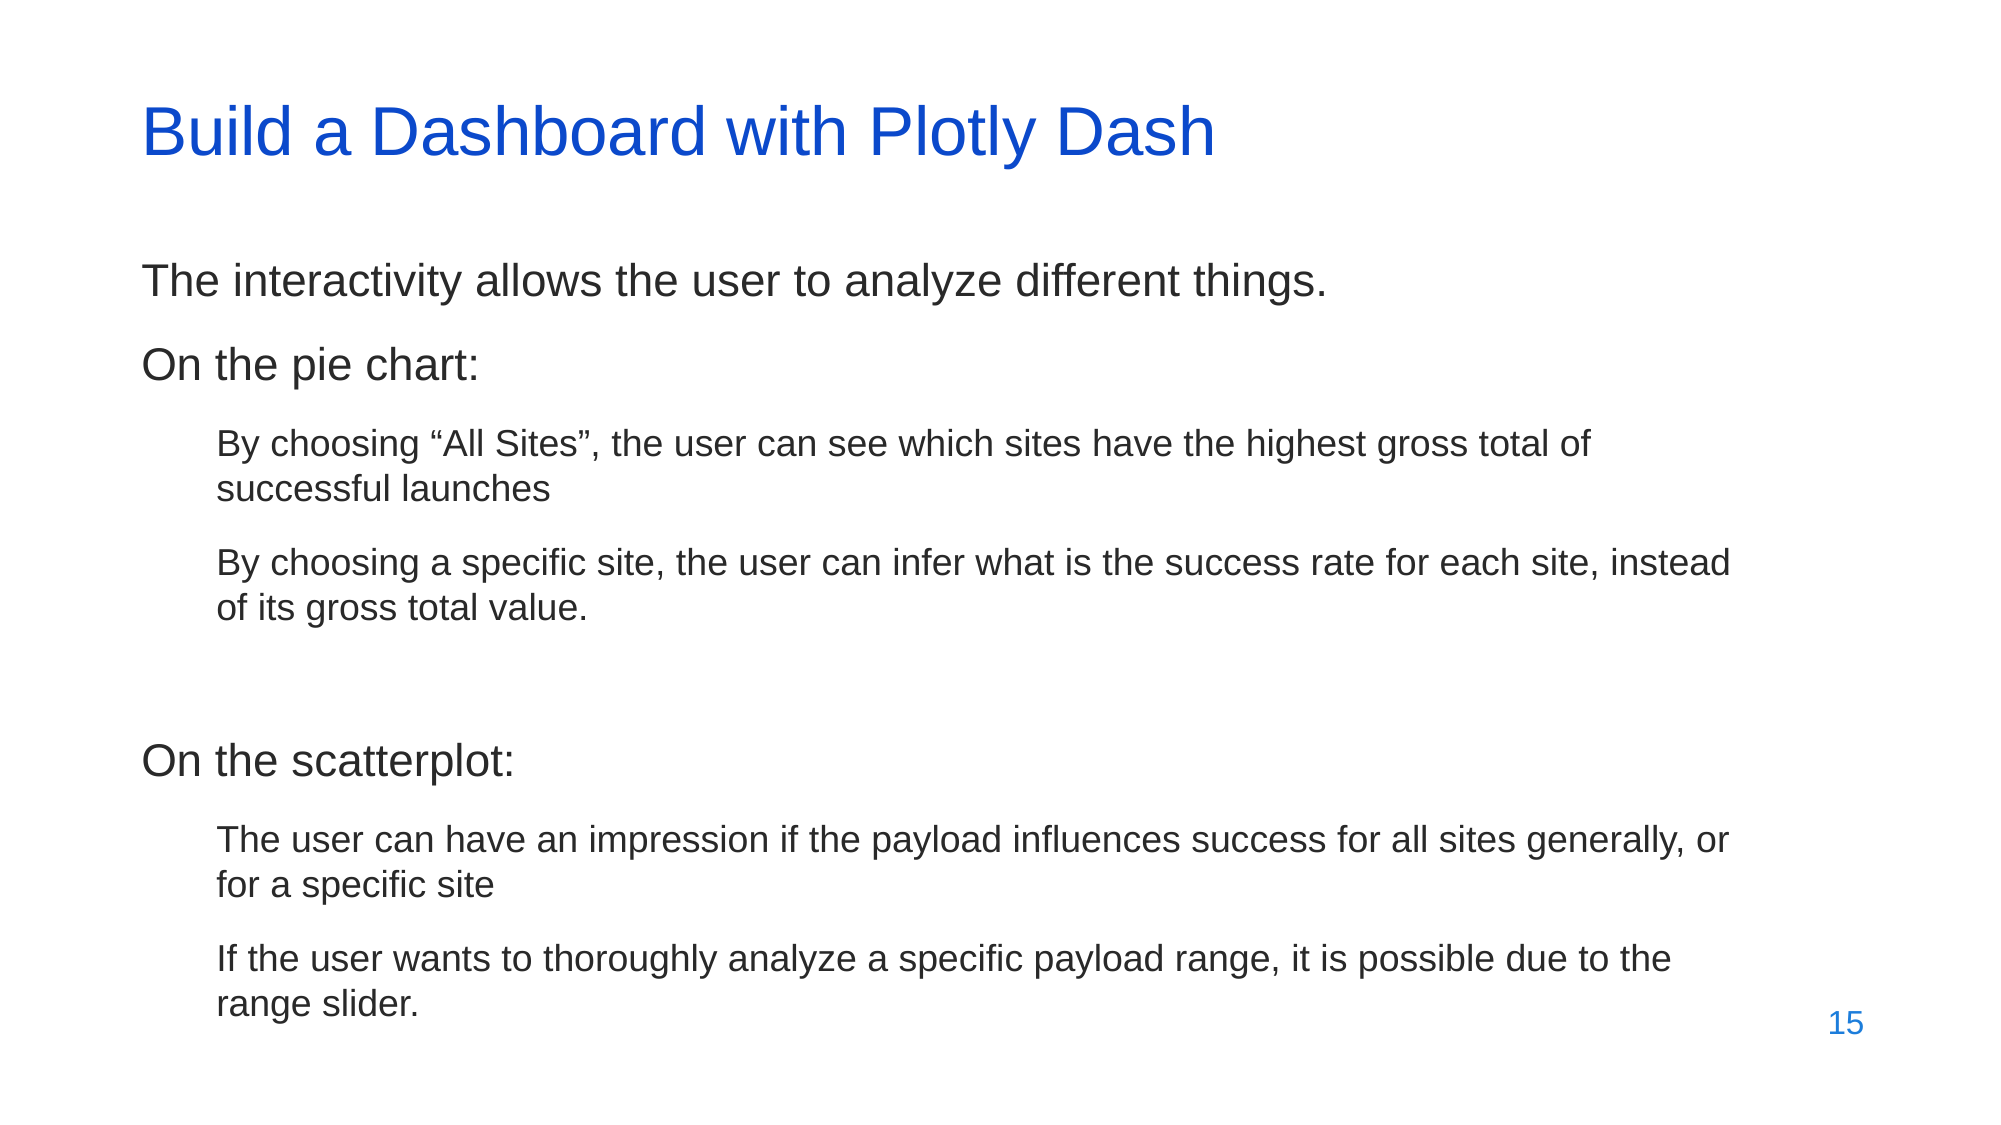

Build a Dashboard with Plotly Dash
The interactivity allows the user to analyze different things.
On the pie chart:
By choosing “All Sites”, the user can see which sites have the highest gross total of successful launches
By choosing a specific site, the user can infer what is the success rate for each site, instead of its gross total value.

On the scatterplot:
The user can have an impression if the payload influences success for all sites generally, or for a specific site
If the user wants to thoroughly analyze a specific payload range, it is possible due to the range slider.

15